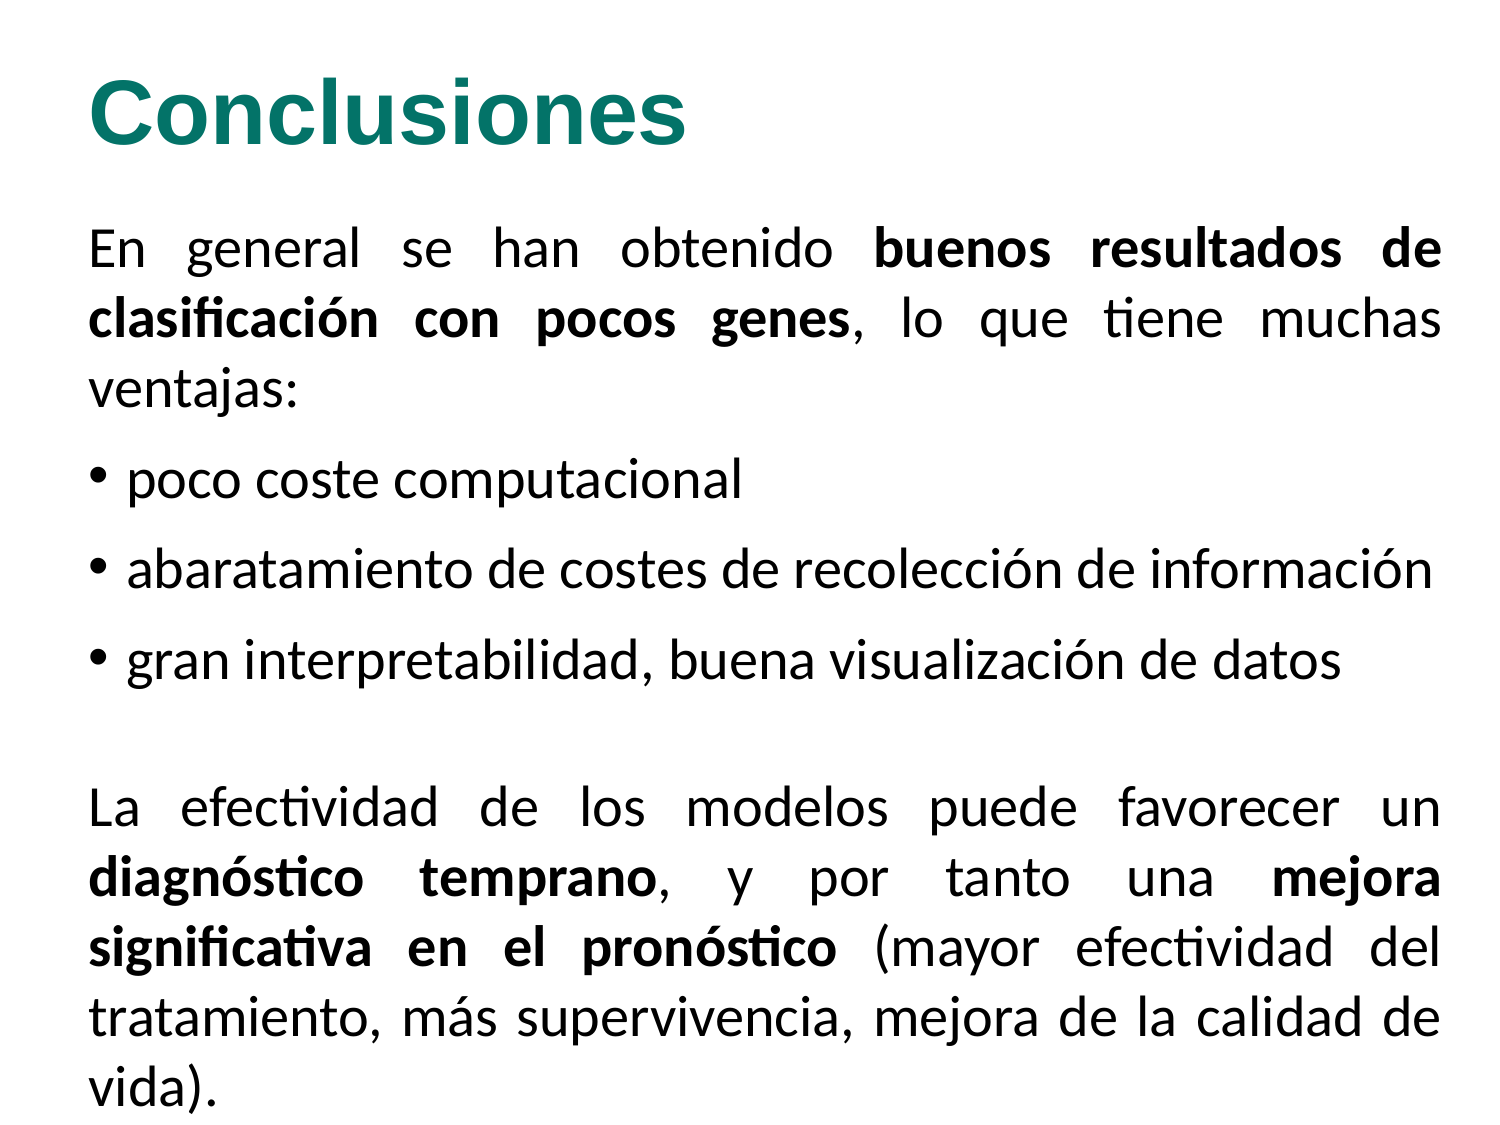

Conclusiones
En general se han obtenido buenos resultados de clasificación con pocos genes, lo que tiene muchas ventajas:
poco coste computacional
abaratamiento de costes de recolección de información
gran interpretabilidad, buena visualización de datos

La efectividad de los modelos puede favorecer un diagnóstico temprano, y por tanto una mejora significativa en el pronóstico (mayor efectividad del tratamiento, más supervivencia, mejora de la calidad de vida).